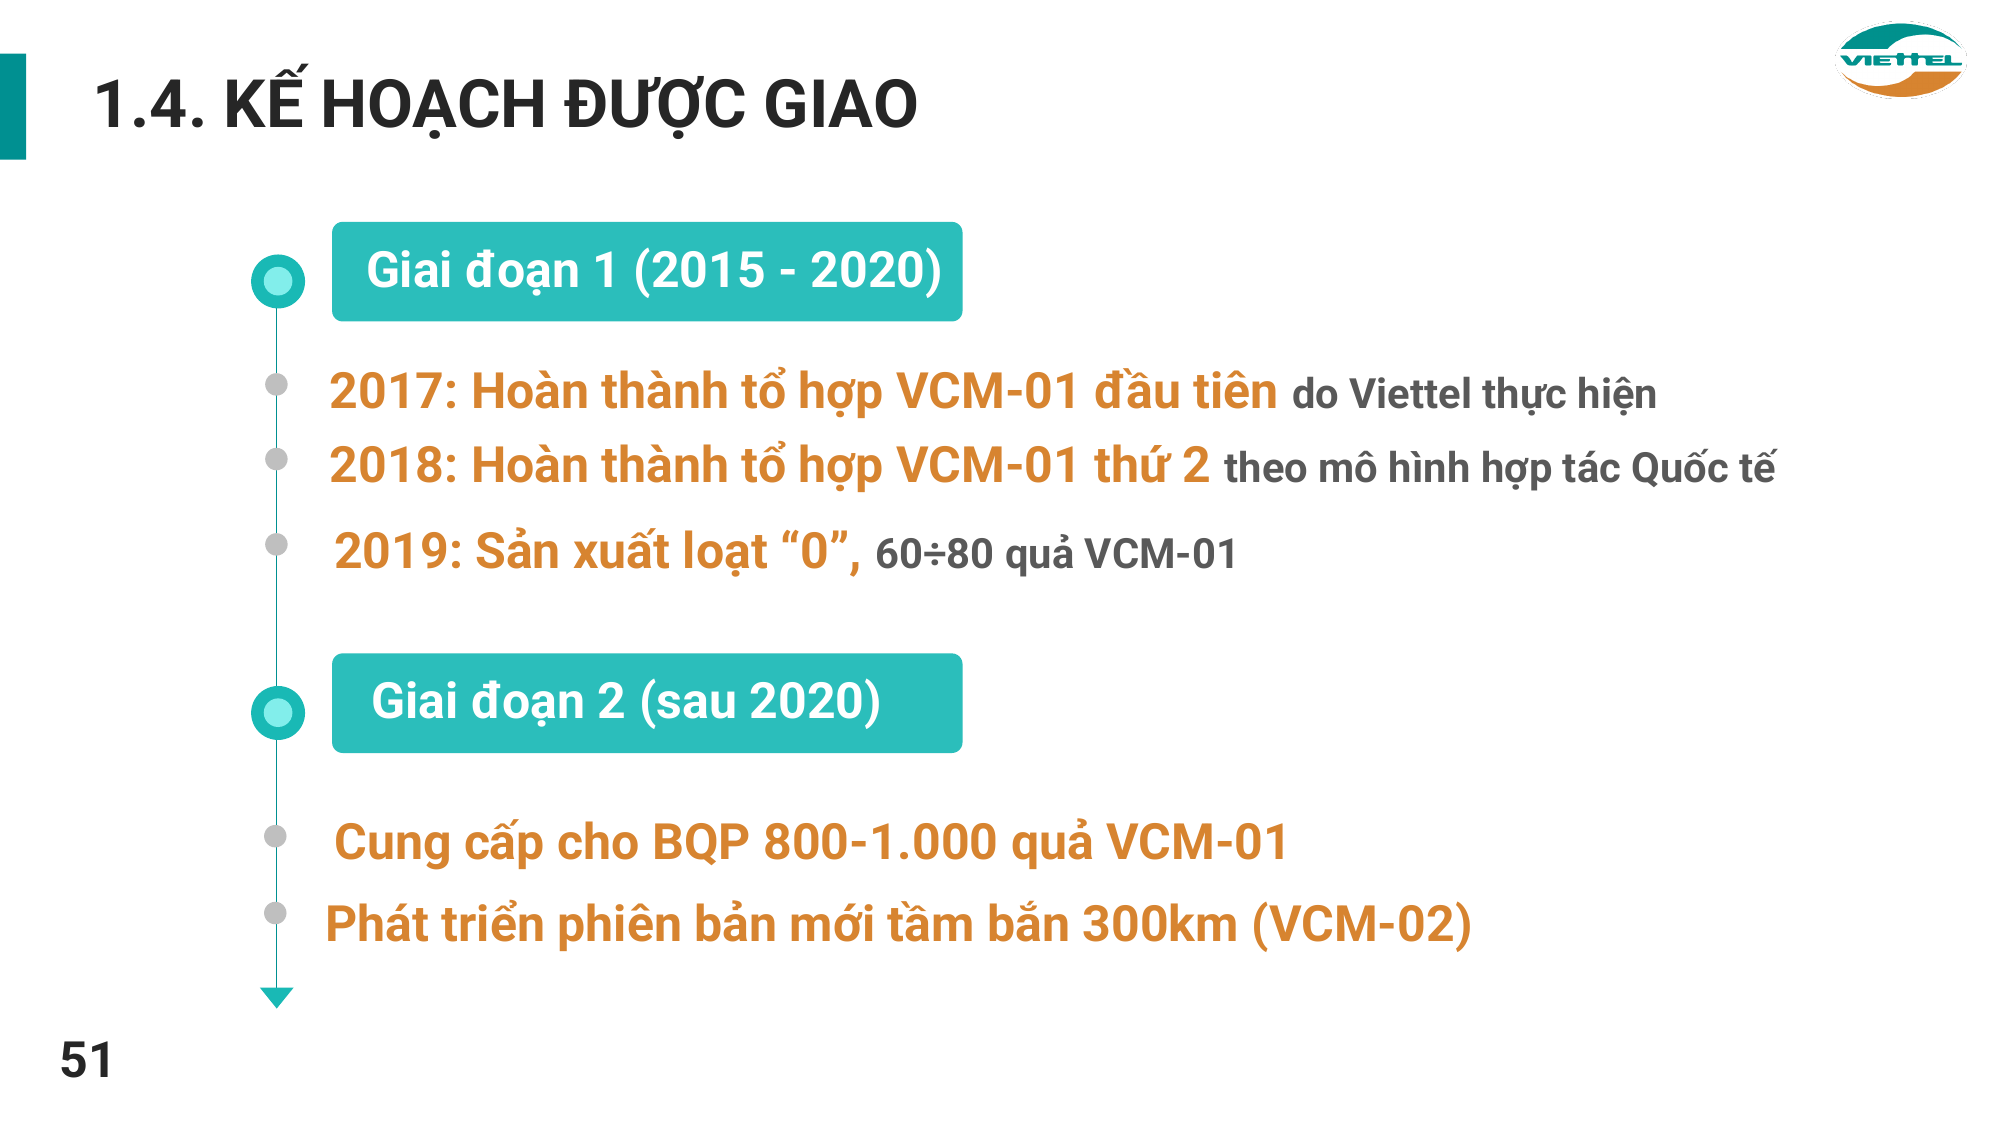

1.4. KẾ HOẠCH ĐƯỢC GIAO

Giai đoạn 1 (2015 - 2020)

2017: Hoàn thành tổ hợp VCM-01 đầu tiên do Viettel thực hiện

2018: Hoàn thành tổ hợp VCM-01 thứ 2 theo mô hình hợp tác Quốc tế

2019: Sản xuất loạt “0”, 60÷80 quả VCM-01

Giai đoạn 2 (sau 2020)

Cung cấp cho BQP 800-1.000 quả VCM-01

Phát triển phiên bản mới tầm bắn 300km (VCM-02)

51